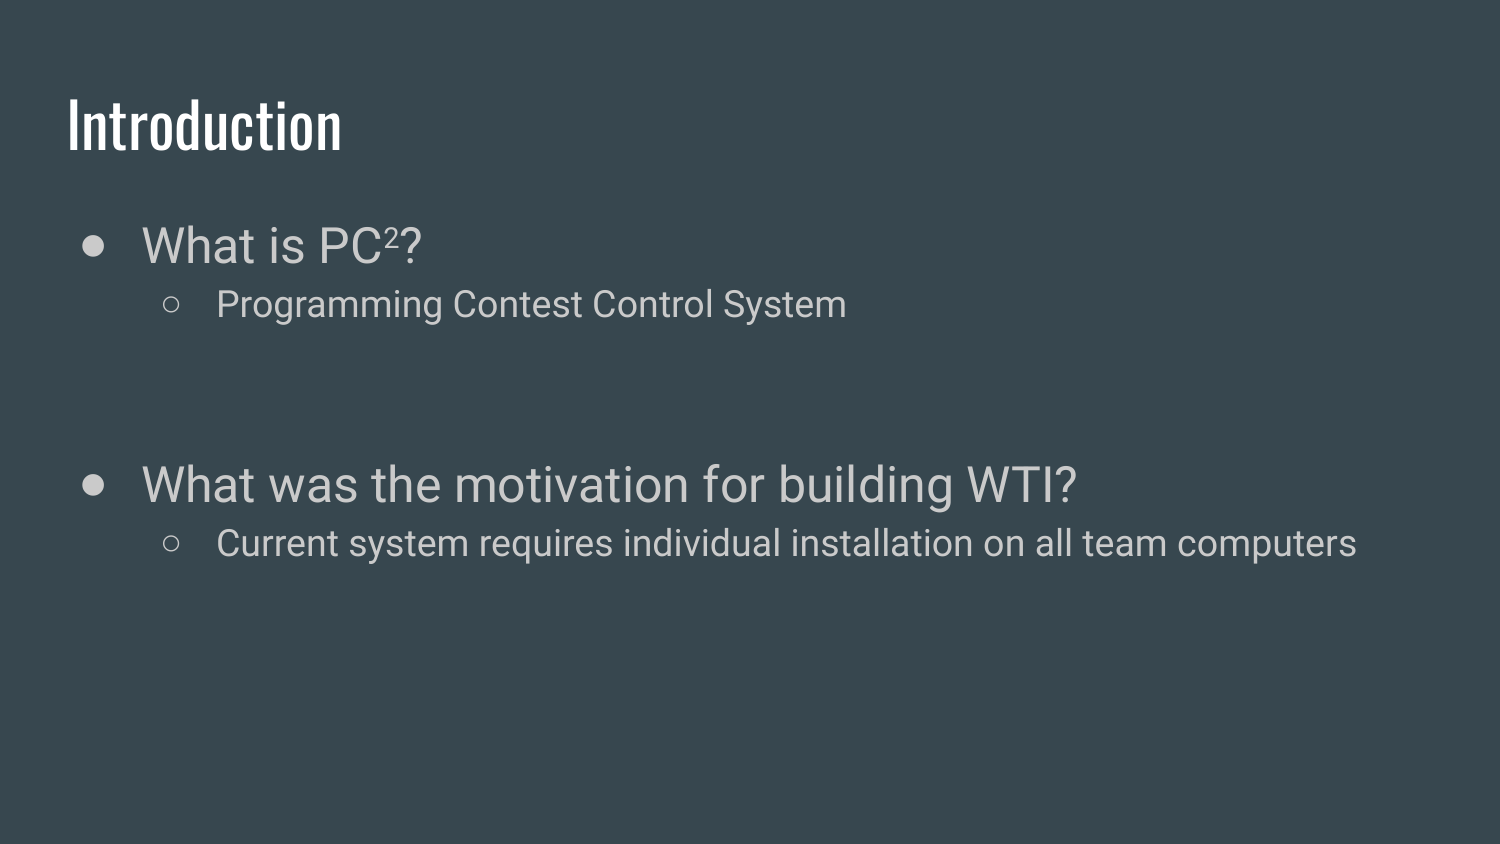

# Introduction
What is PC2?
Programming Contest Control System

What was the motivation for building WTI?
Current system requires individual installation on all team computers